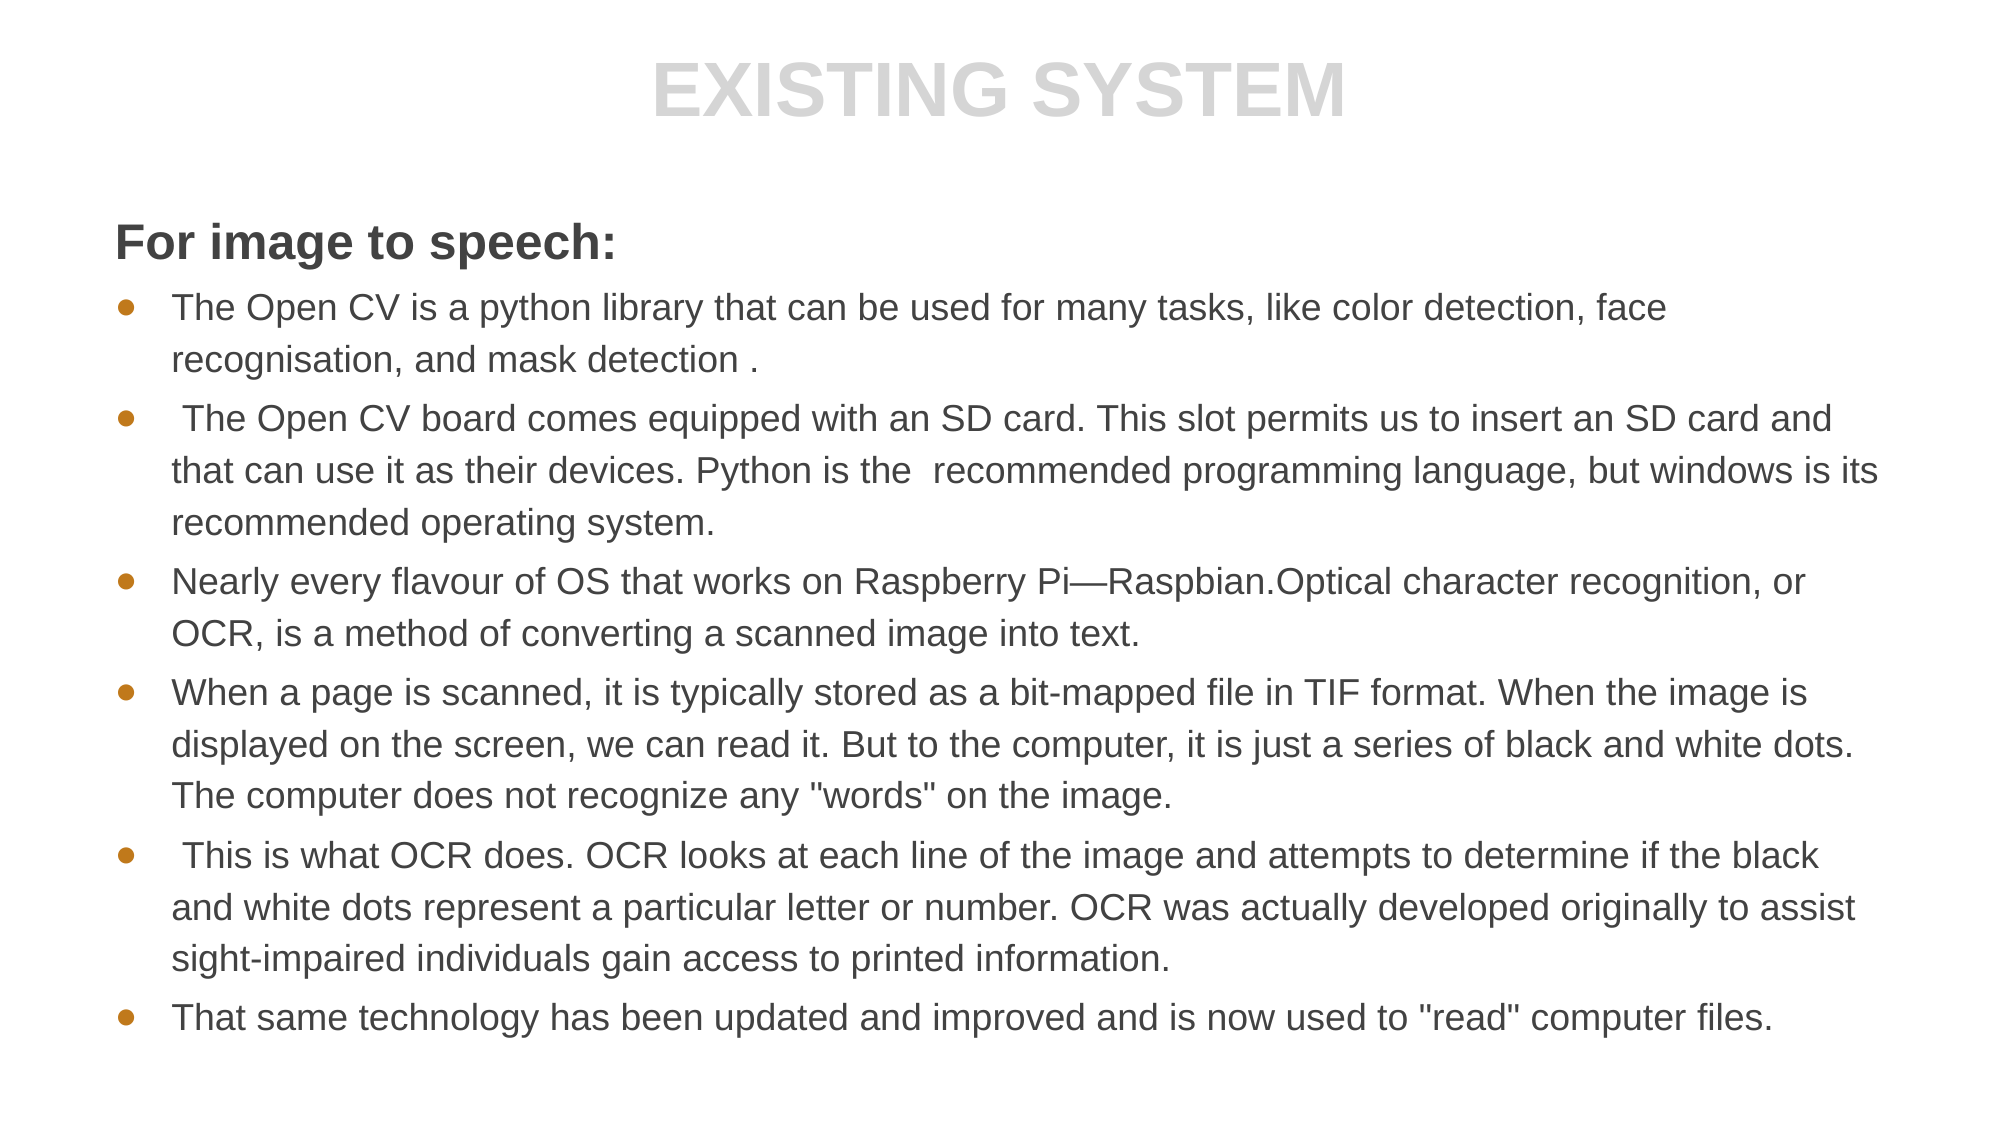

# EXISTING SYSTEM
For image to speech:
The Open CV is a python library that can be used for many tasks, like color detection, face recognisation, and mask detection .
 The Open CV board comes equipped with an SD card. This slot permits us to insert an SD card and that can use it as their devices. Python is the  recommended programming language, but windows is its recommended operating system.
Nearly every flavour of OS that works on Raspberry Pi—Raspbian.Optical character recognition, or OCR, is a method of converting a scanned image into text.
When a page is scanned, it is typically stored as a bit-mapped file in TIF format. When the image is displayed on the screen, we can read it. But to the computer, it is just a series of black and white dots. The computer does not recognize any "words" on the image.
 This is what OCR does. OCR looks at each line of the image and attempts to determine if the black and white dots represent a particular letter or number. OCR was actually developed originally to assist sight-impaired individuals gain access to printed information.
That same technology has been updated and improved and is now used to "read" computer files.